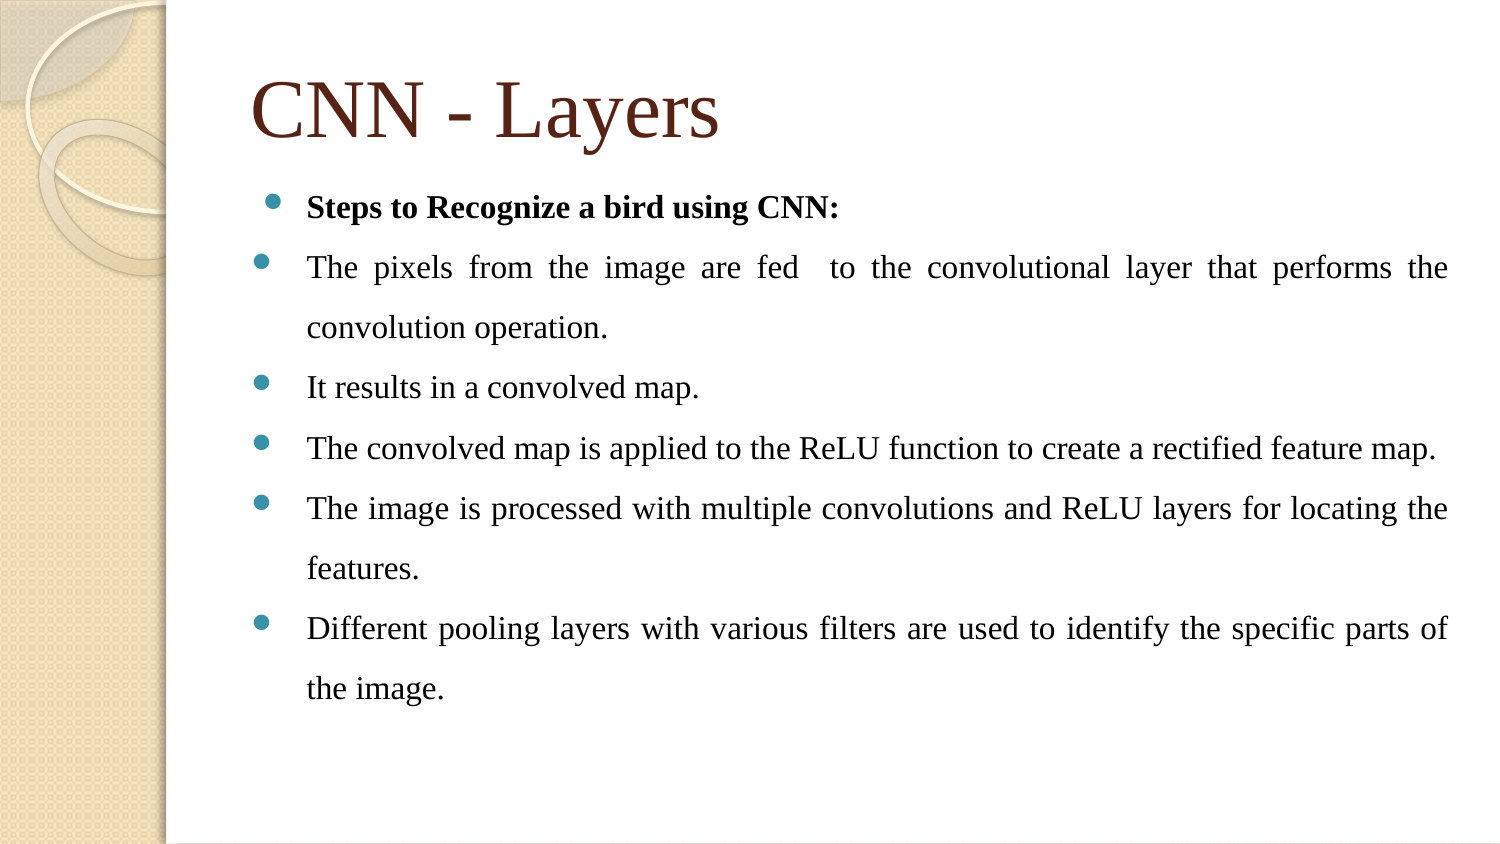

# CNN - Layers
Steps to Recognize a bird using CNN:
The pixels from the image are fed  to the convolutional layer that performs the convolution operation.
It results in a convolved map.
The convolved map is applied to the ReLU function to create a rectified feature map.
The image is processed with multiple convolutions and ReLU layers for locating the features.
Different pooling layers with various filters are used to identify the specific parts of the image.